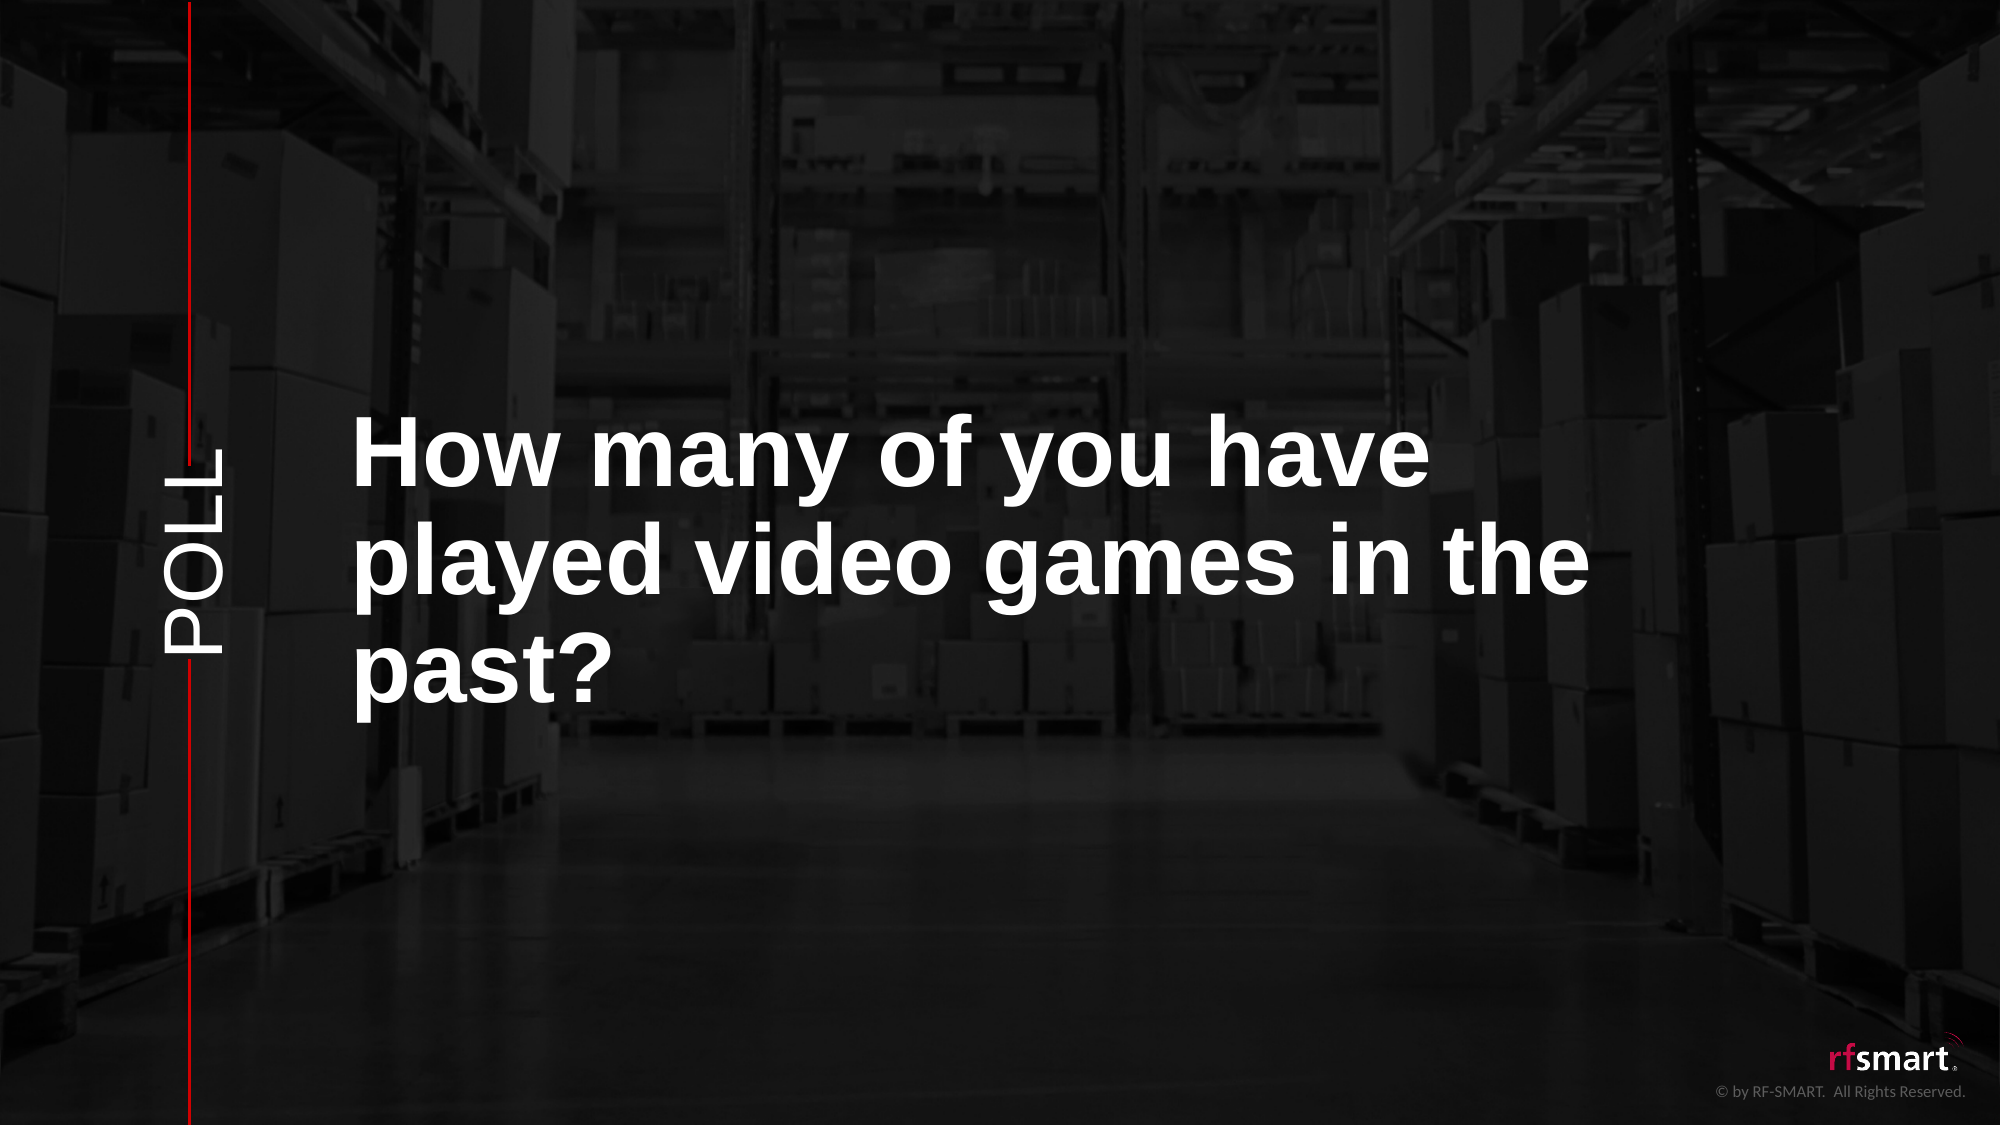

How many of you have played video games in the past?